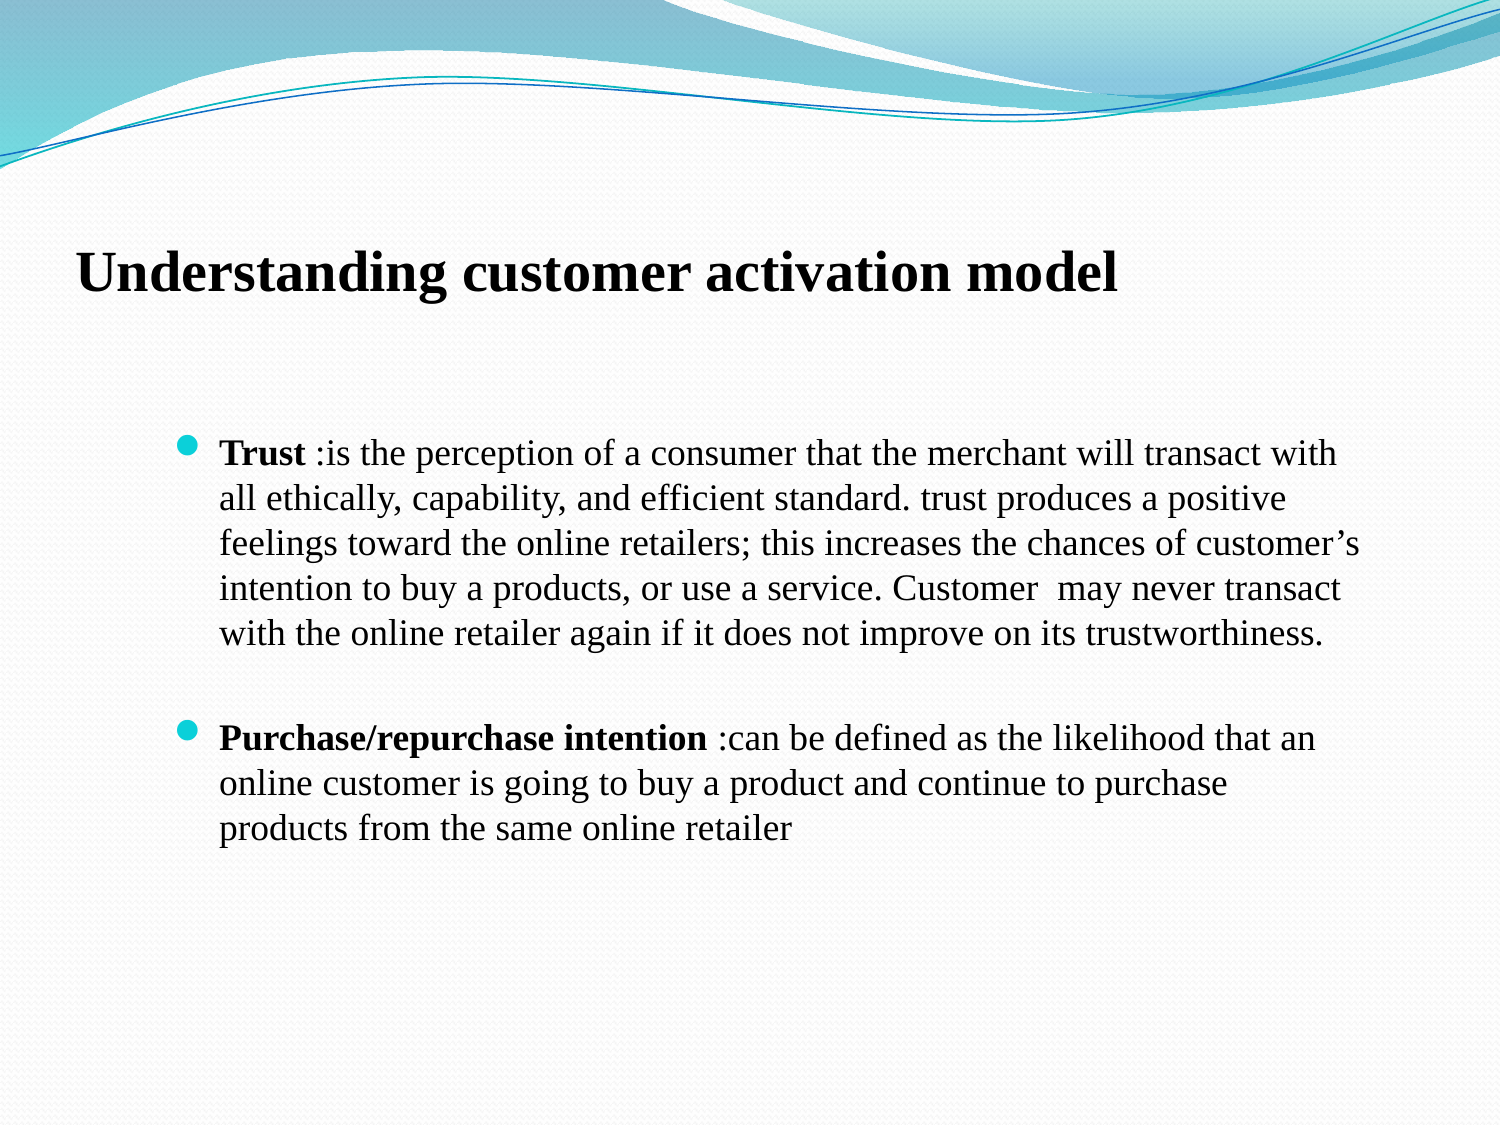

# Understanding customer activation model
Trust :is the perception of a consumer that the merchant will transact with all ethically, capability, and efficient standard. trust produces a positive feelings toward the online retailers; this increases the chances of customer’s intention to buy a products, or use a service. Customer  may never transact with the online retailer again if it does not improve on its trustworthiness.

Purchase/repurchase intention :can be defined as the likelihood that an online customer is going to buy a product and continue to purchase products from the same online retailer